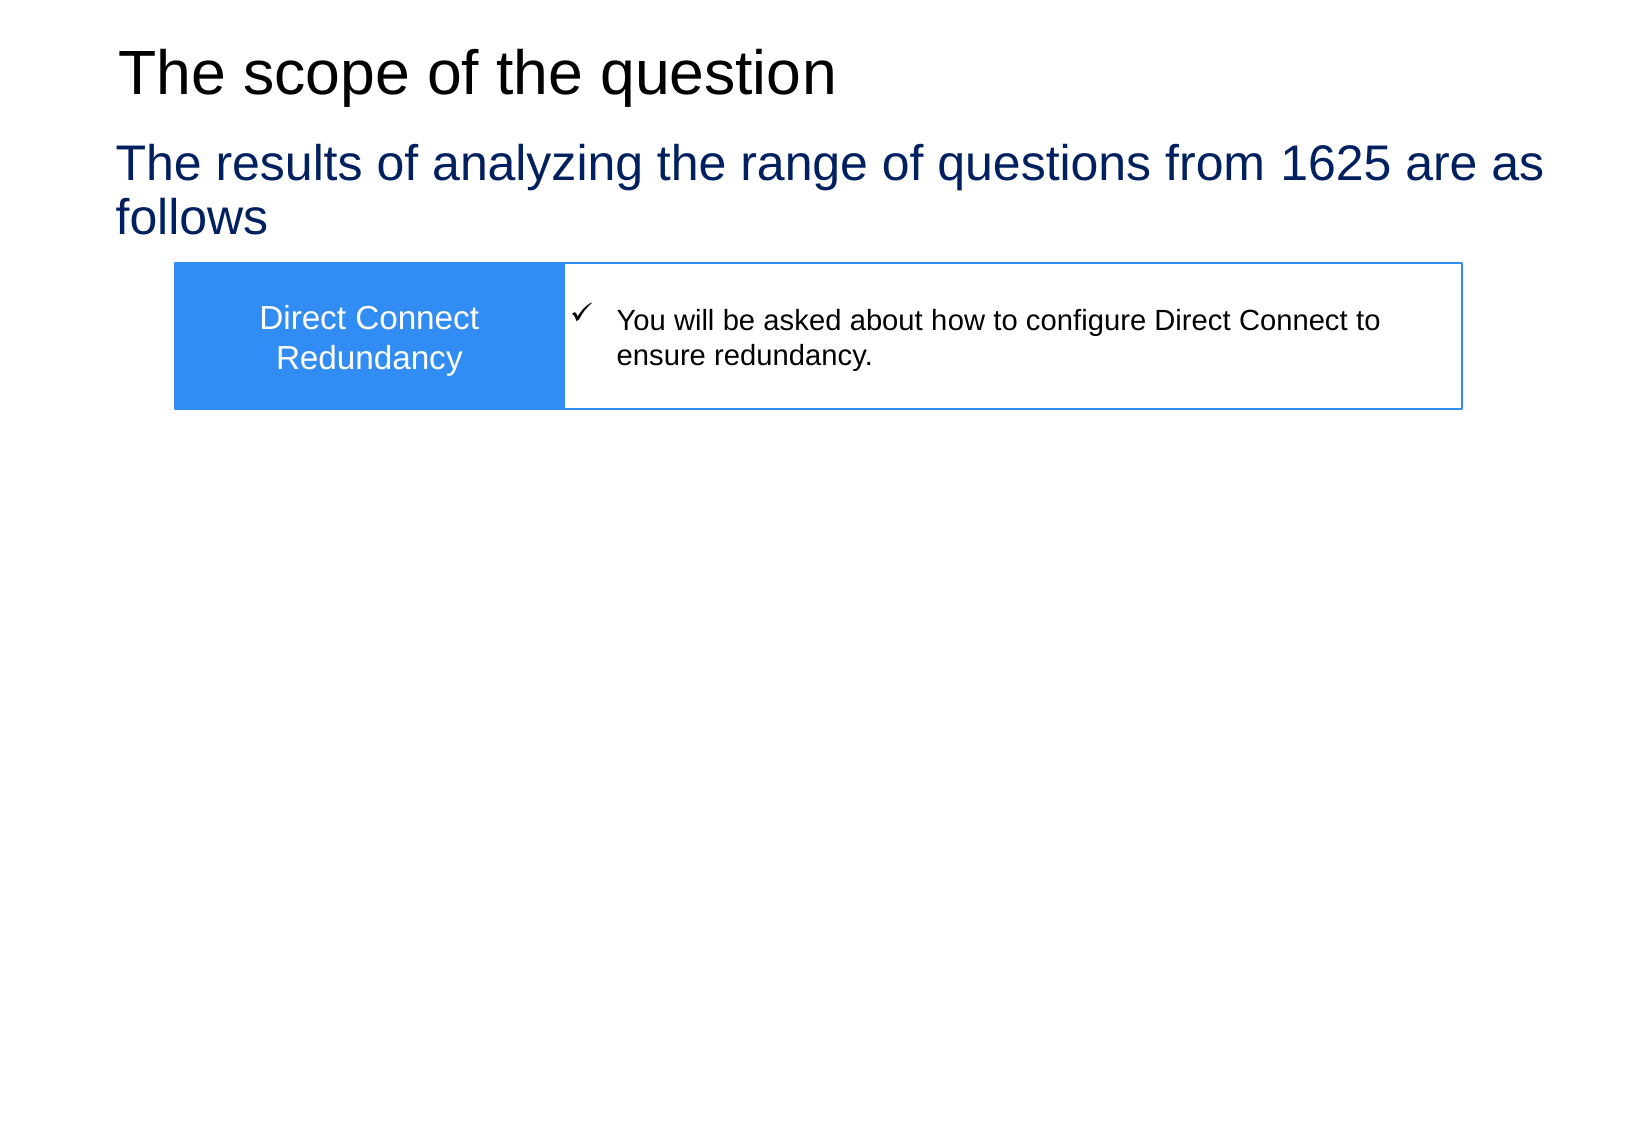

The scope of the question
The results of analyzing the range of questions from 1625 are as follows
Direct Connect Redundancy
You will be asked about how to configure Direct Connect to ensure redundancy.